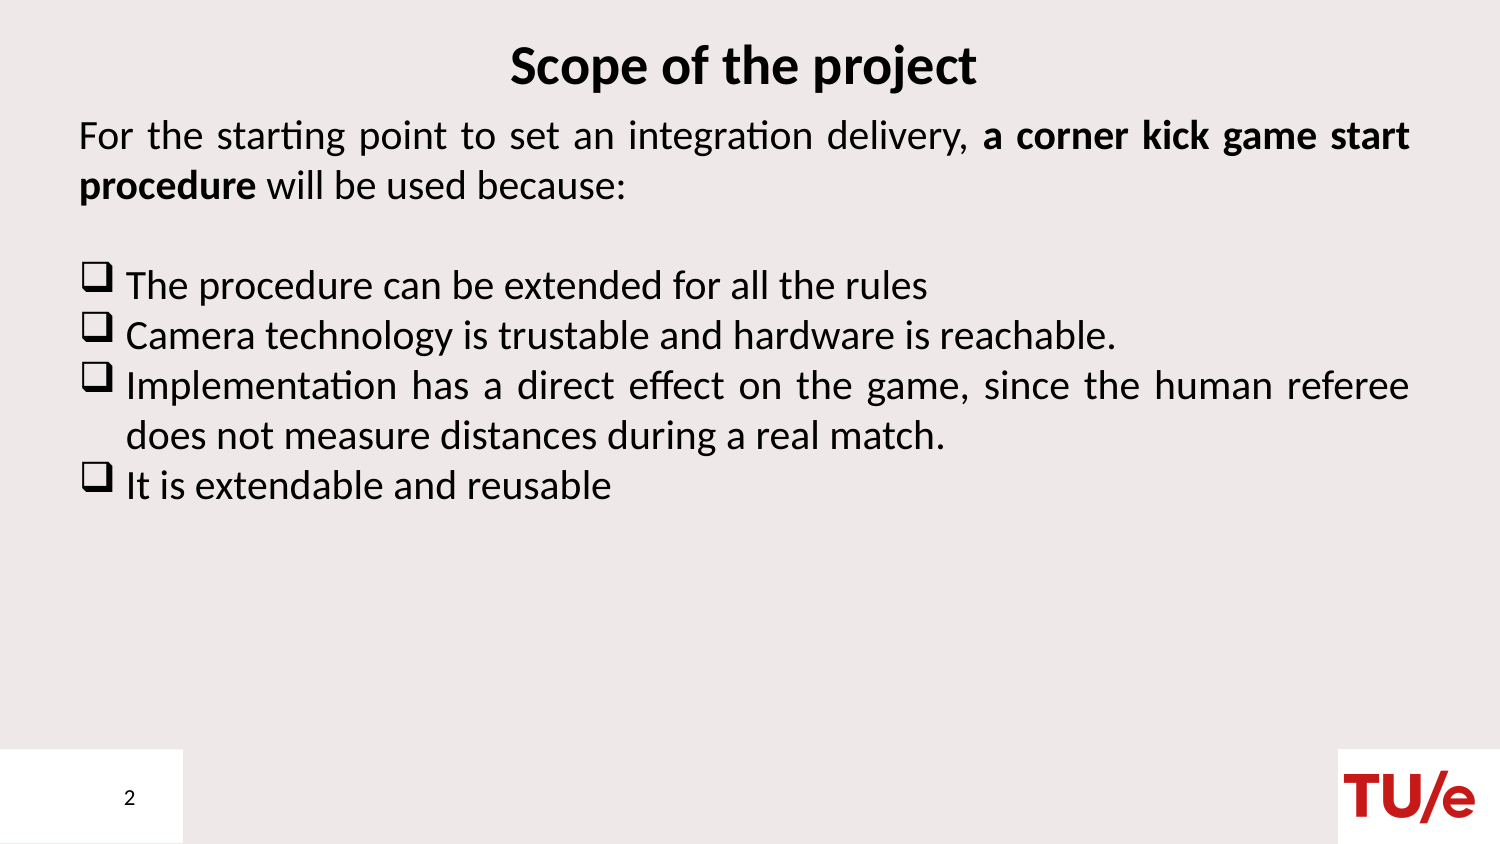

# Scope of the project
For the starting point to set an integration delivery, a corner kick game start procedure will be used because:

The procedure can be extended for all the rules
Camera technology is trustable and hardware is reachable.
Implementation has a direct effect on the game, since the human referee does not measure distances during a real match.
It is extendable and reusable

2